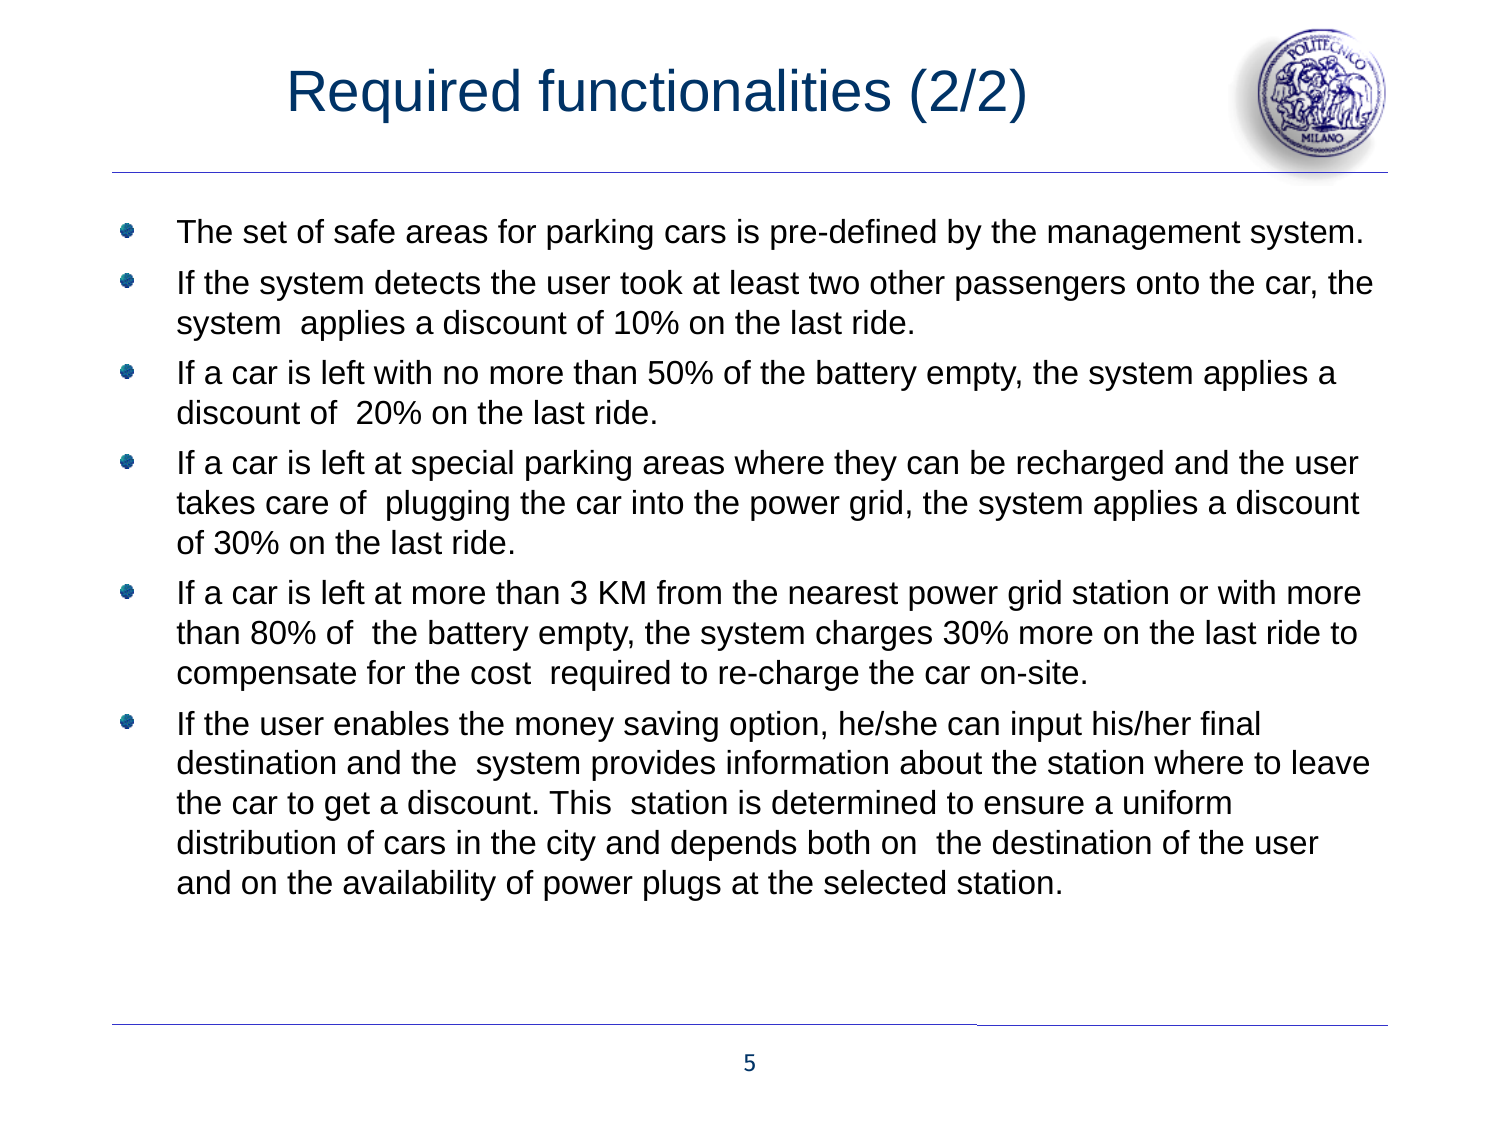

# Required functionalities (2/2)
The set of safe areas for parking cars is pre-defined by the management system.
If the system detects the user took at least two other passengers onto the car, the system  applies a discount of 10% on the last ride.
If a car is left with no more than 50% of the battery empty, the system applies a discount of  20% on the last ride.
If a car is left at special parking areas where they can be recharged and the user takes care of  plugging the car into the power grid, the system applies a discount of 30% on the last ride.
If a car is left at more than 3 KM from the nearest power grid station or with more than 80% of  the battery empty, the system charges 30% more on the last ride to compensate for the cost  required to re-charge the car on-site.
If the user enables the money saving option, he/she can input his/her final destination and the  system provides information about the station where to leave the car to get a discount. This  station is determined to ensure a uniform distribution of cars in the city and depends both on  the destination of the user and on the availability of power plugs at the selected station.
5